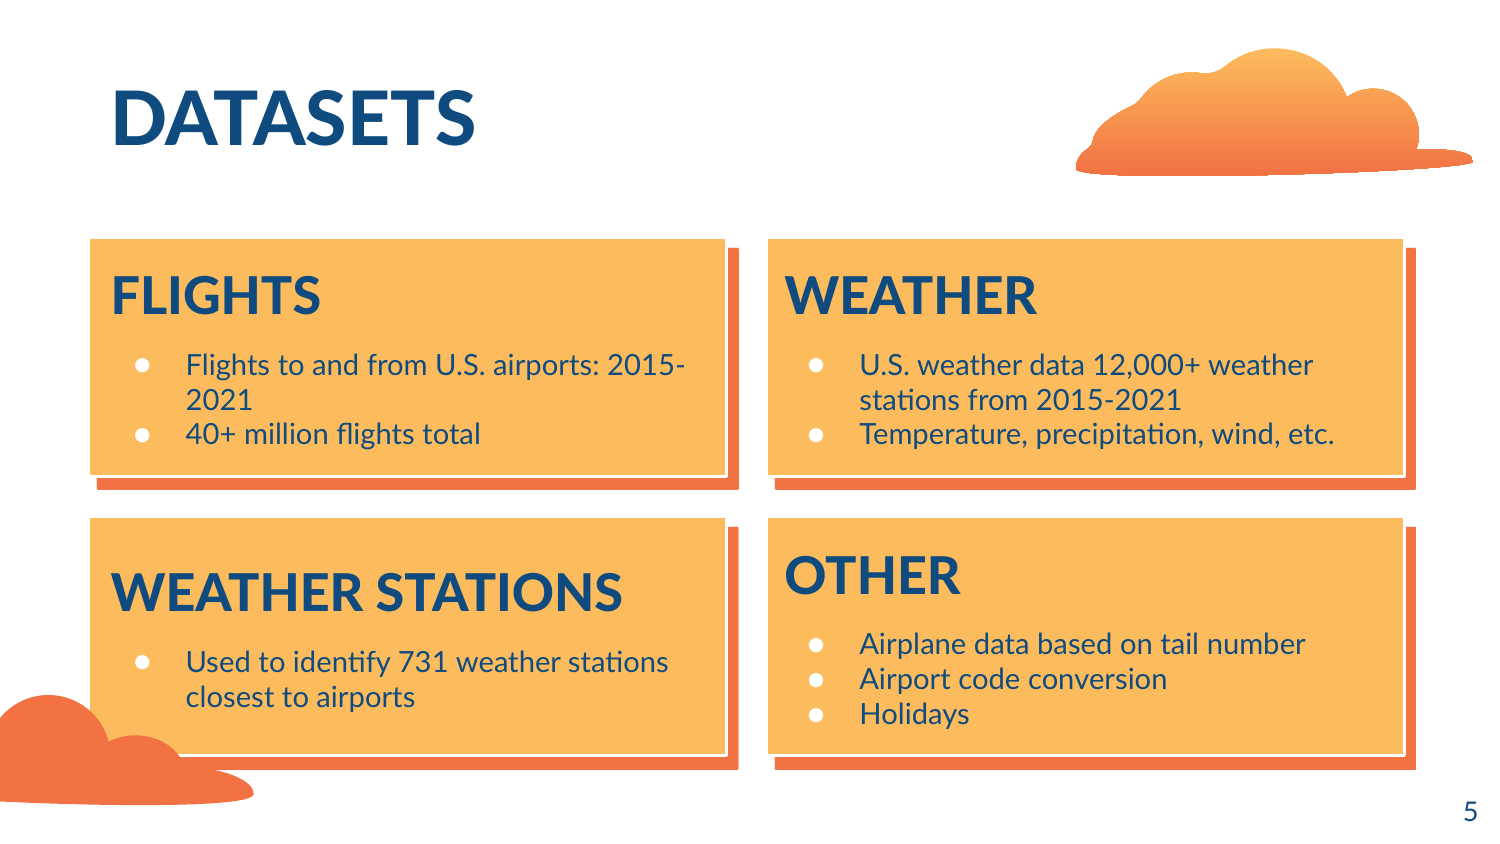

DATASETS

# FLIGHTS
Flights to and from U.S. airports: 2015-2021
40+ million flights total

WEATHER
U.S. weather data 12,000+ weather stations from 2015-2021
Temperature, precipitation, wind, etc.

WEATHER STATIONS
Used to identify 731 weather stations closest to airports

OTHER
Airplane data based on tail number
Airport code conversion
Holidays

5